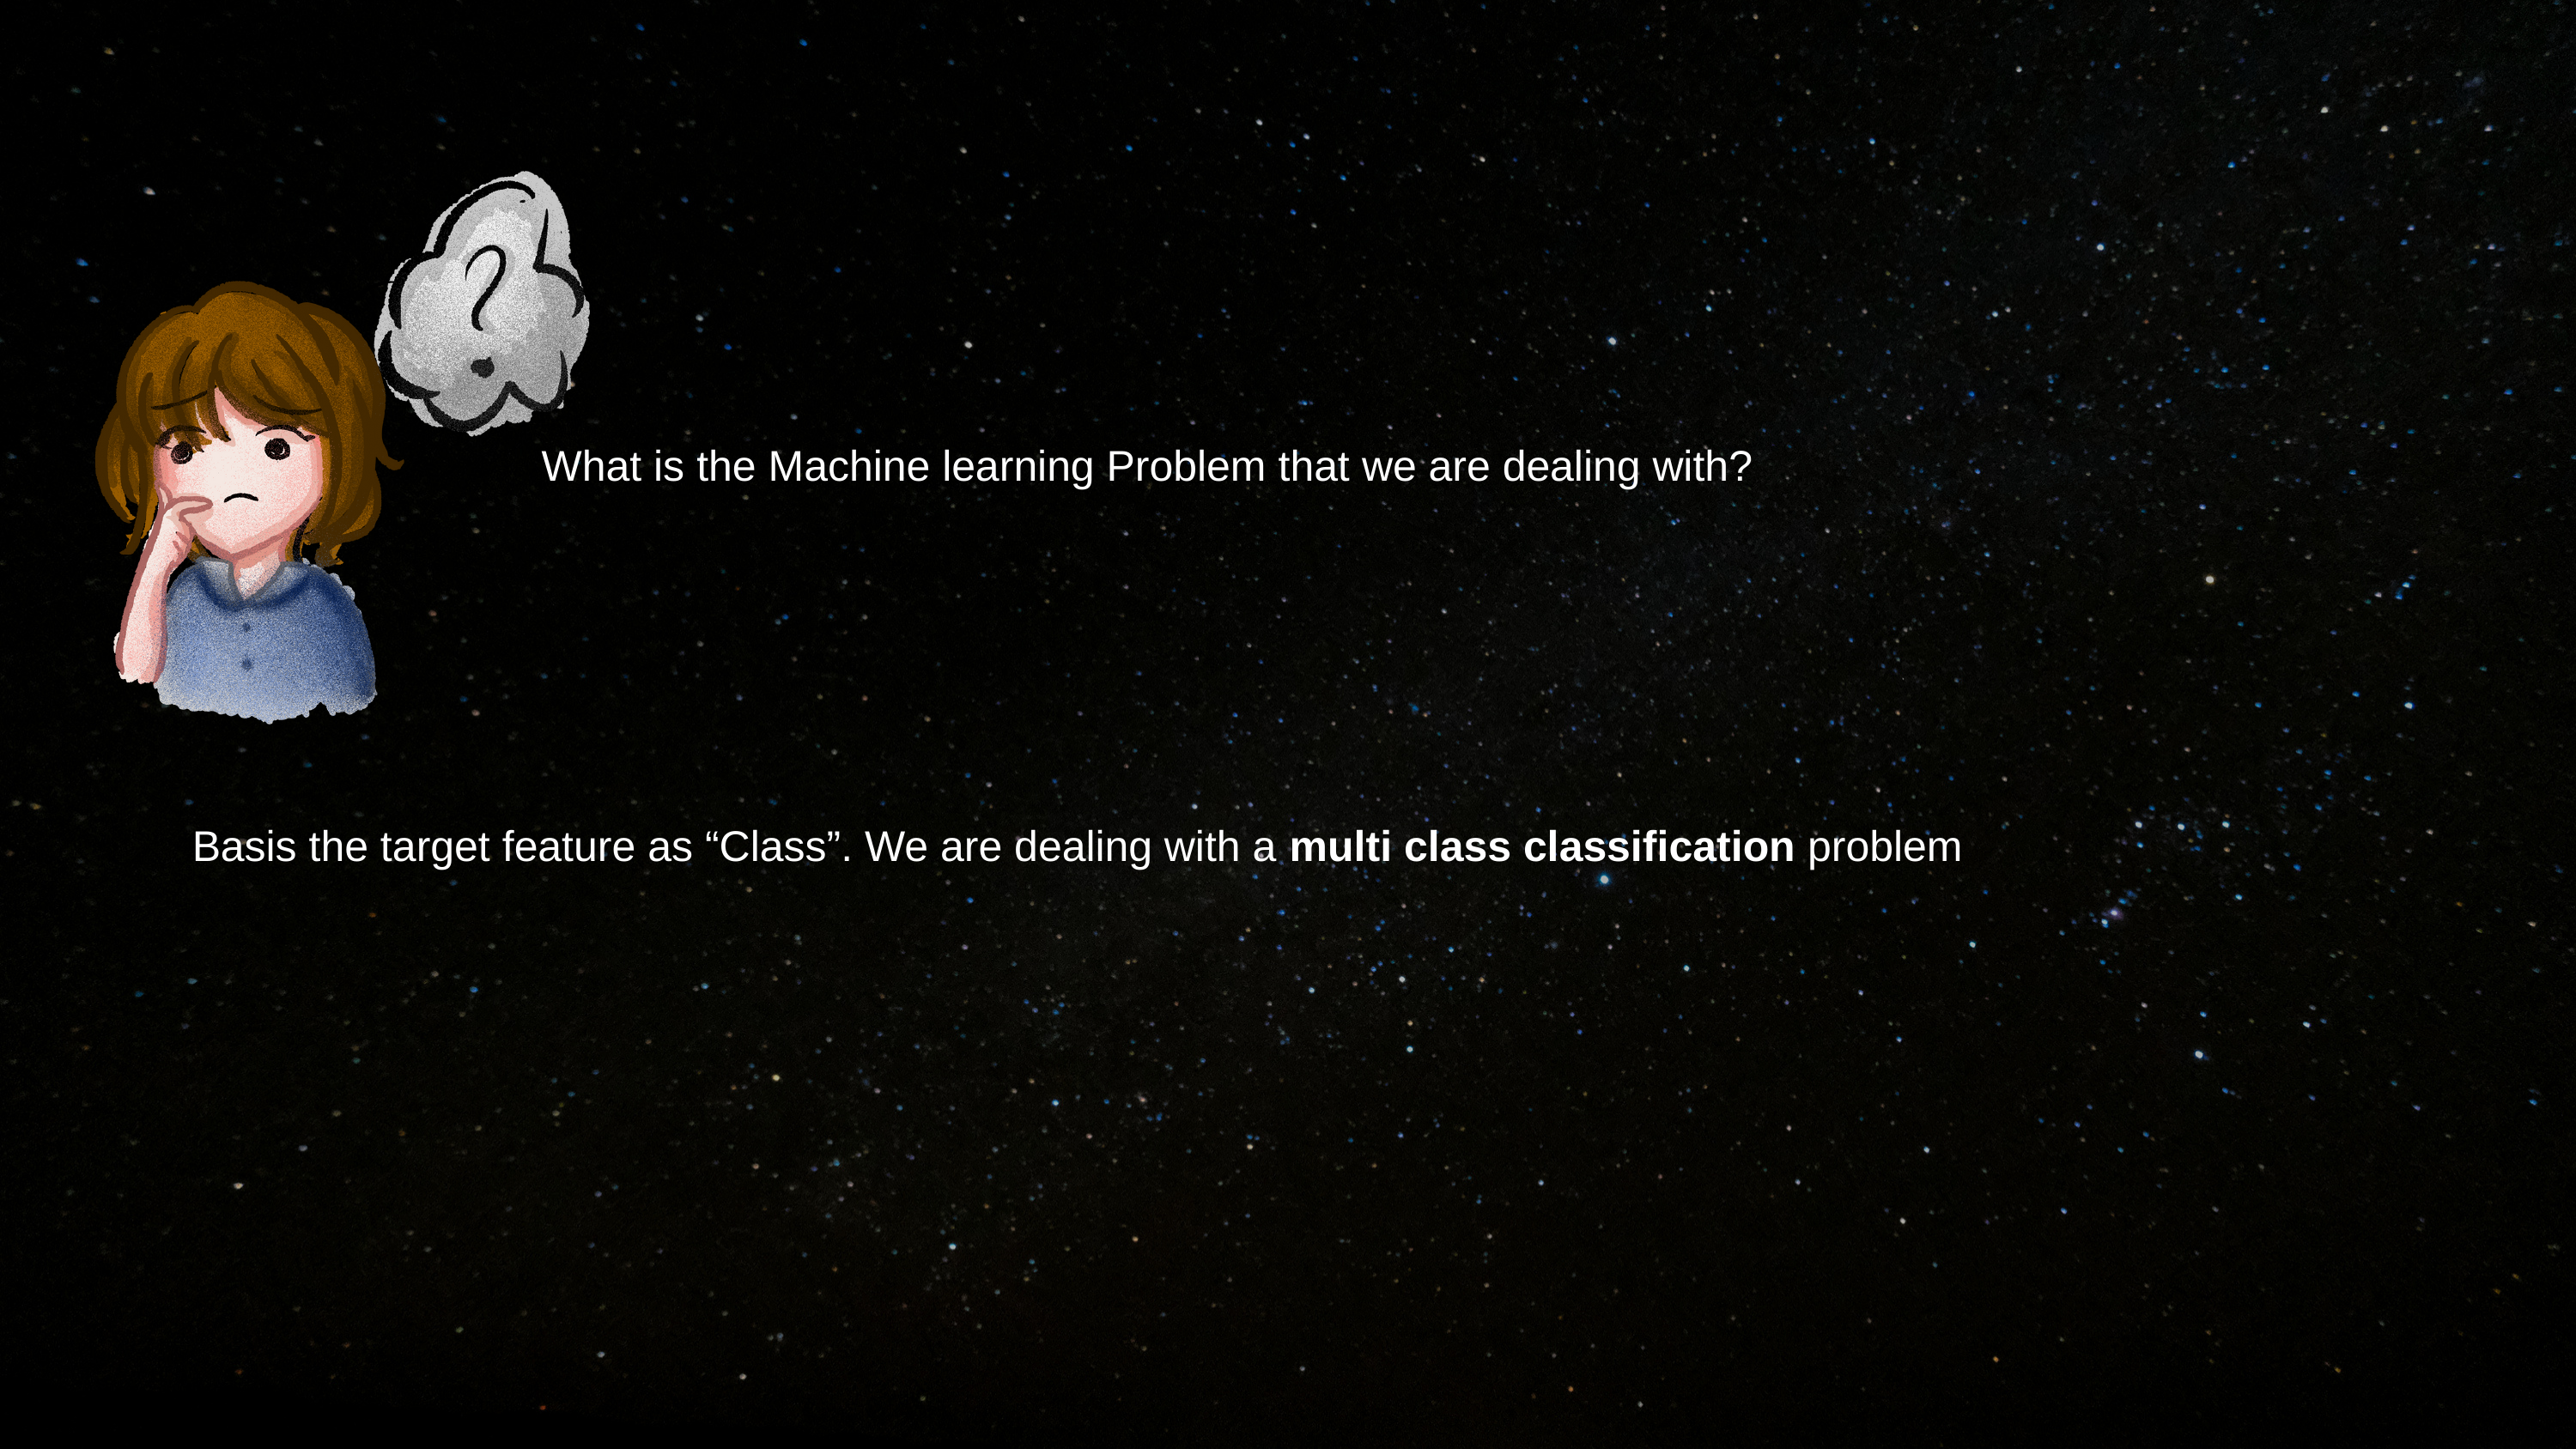

What is the Machine learning Problem that we are dealing with?
Basis the target feature as “Class”. We are dealing with a multi class classification problem